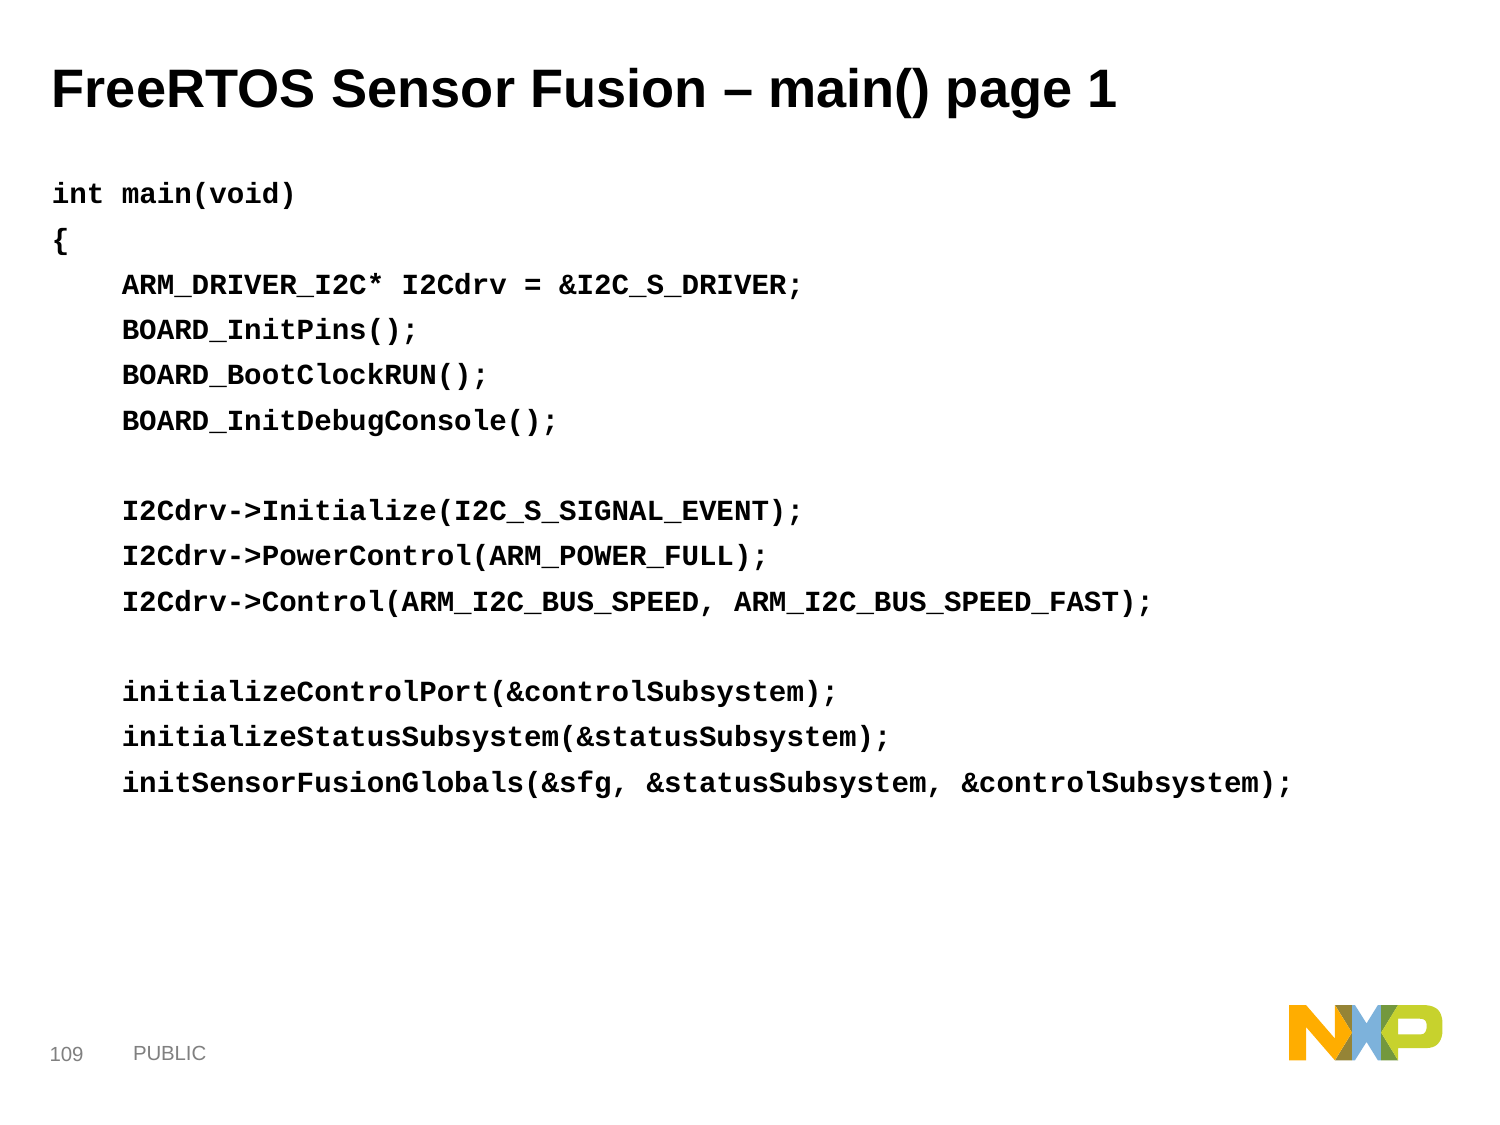

# FreeRTOS Sensor Fusion – main() page 1
int main(void)
{
    ARM_DRIVER_I2C* I2Cdrv = &I2C_S_DRIVER;
    BOARD_InitPins();
    BOARD_BootClockRUN();
    BOARD_InitDebugConsole();

    I2Cdrv->Initialize(I2C_S_SIGNAL_EVENT);
    I2Cdrv->PowerControl(ARM_POWER_FULL);
    I2Cdrv->Control(ARM_I2C_BUS_SPEED, ARM_I2C_BUS_SPEED_FAST);

    initializeControlPort(&controlSubsystem);
    initializeStatusSubsystem(&statusSubsystem);
    initSensorFusionGlobals(&sfg, &statusSubsystem, &controlSubsystem);